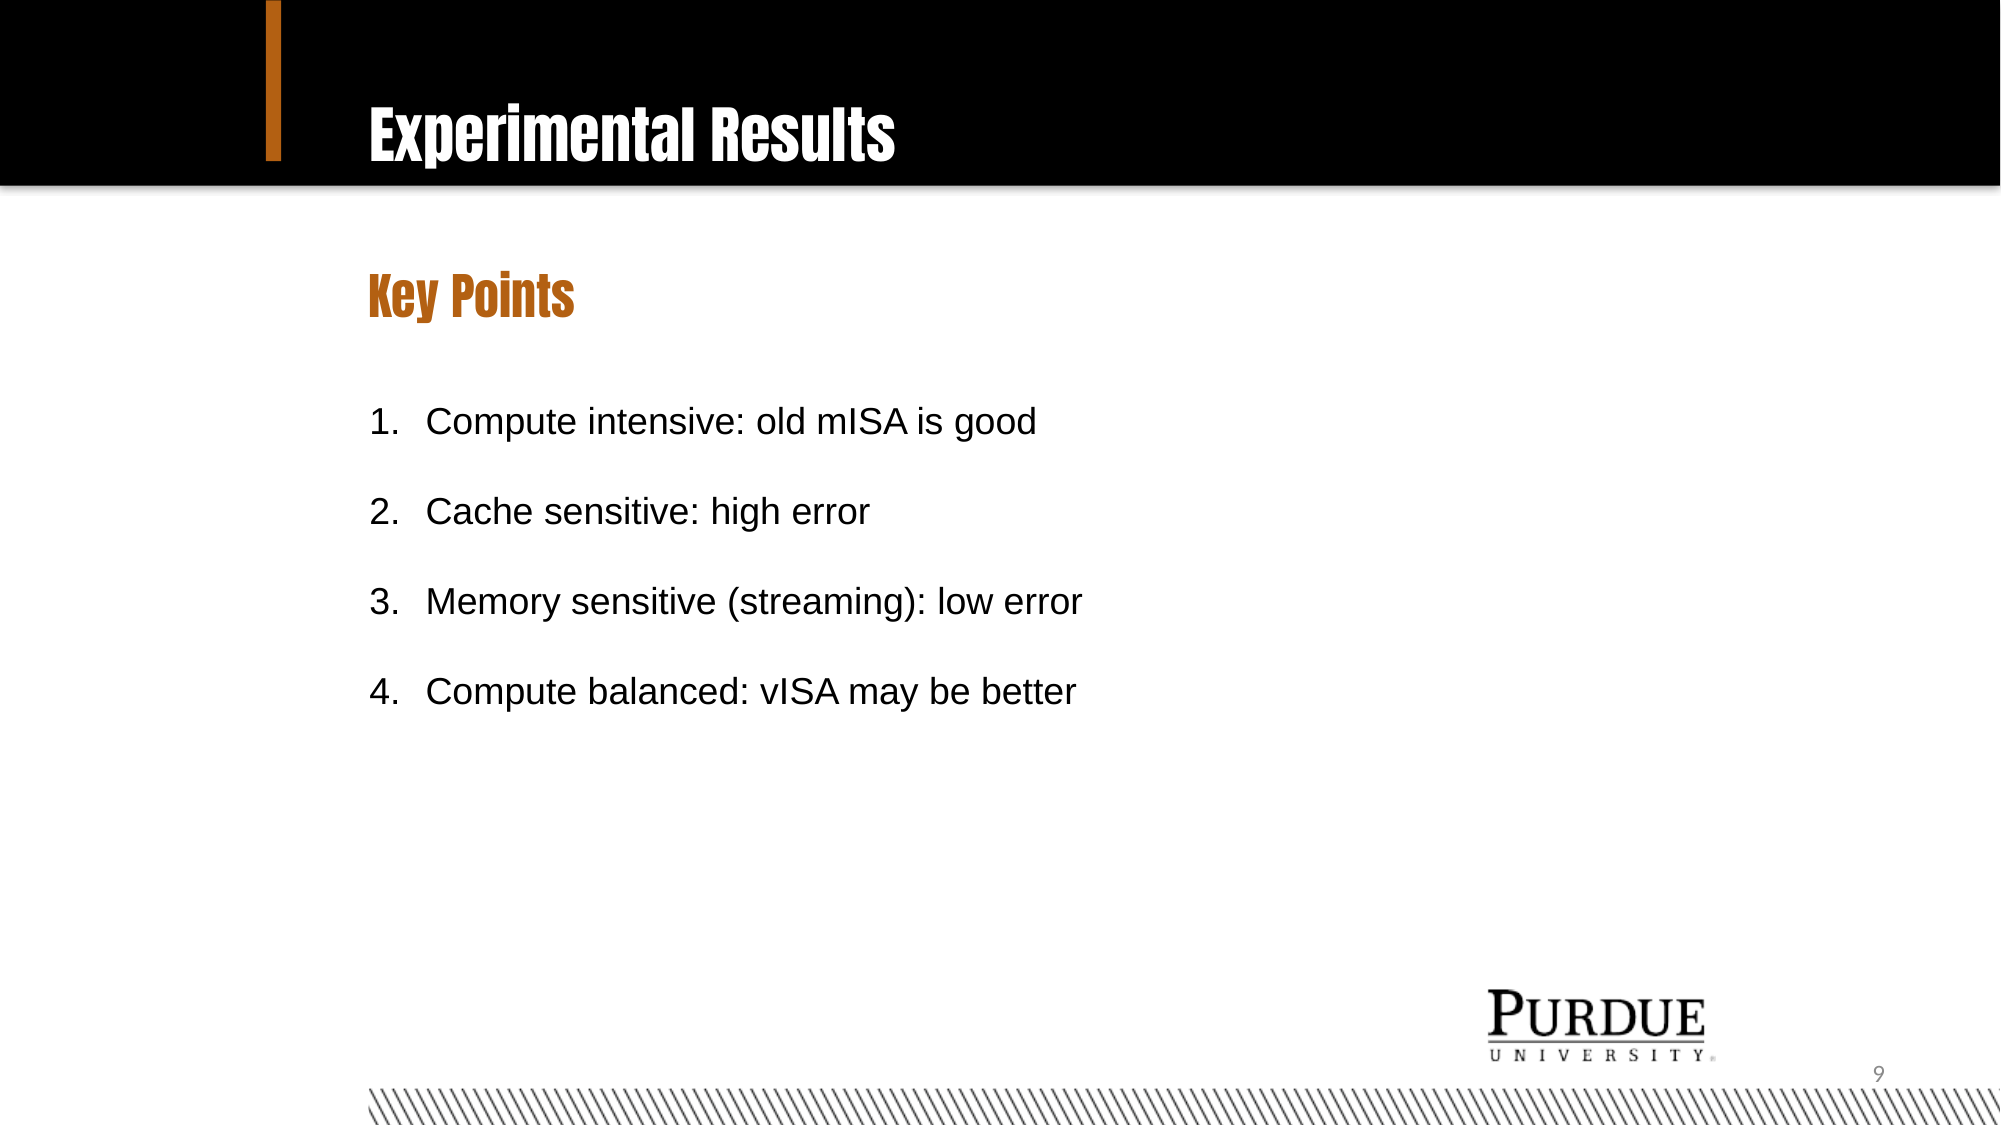

# Experimental Results
Key Points

Compute intensive: old mISA is good

Cache sensitive: high error

Memory sensitive (streaming): low error

Compute balanced: vISA may be better
9